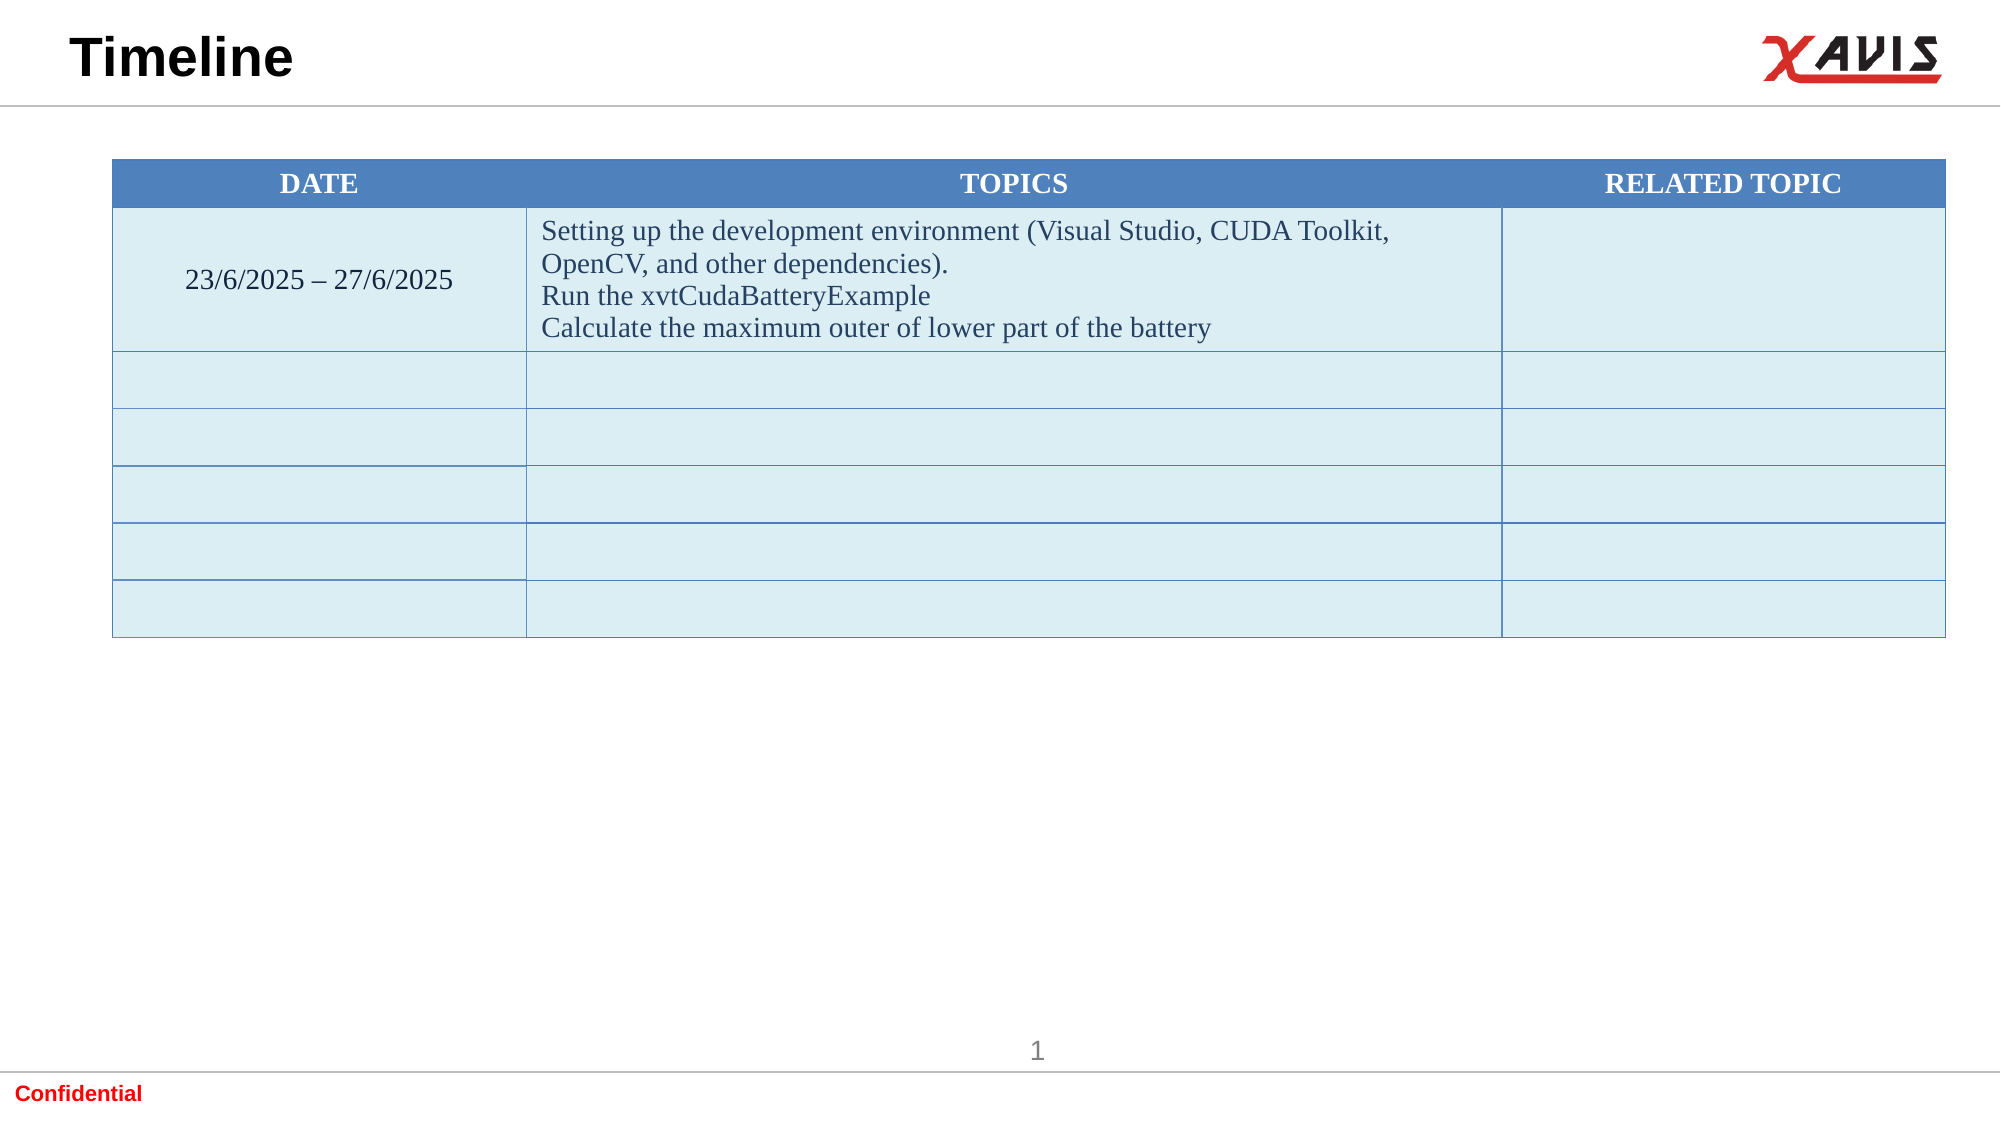

# Timeline
| DATE | TOPICS | RELATED TOPIC |
| --- | --- | --- |
| 23/6/2025 – 27/6/2025 | Setting up the development environment (Visual Studio, CUDA Toolkit, OpenCV, and other dependencies). Run the xvtCudaBatteryExample Calculate the maximum outer of lower part of the battery |  |
|  |  |  |
|  |  |  |
|  |  |  |
|  |  |  |
|  |  |  |